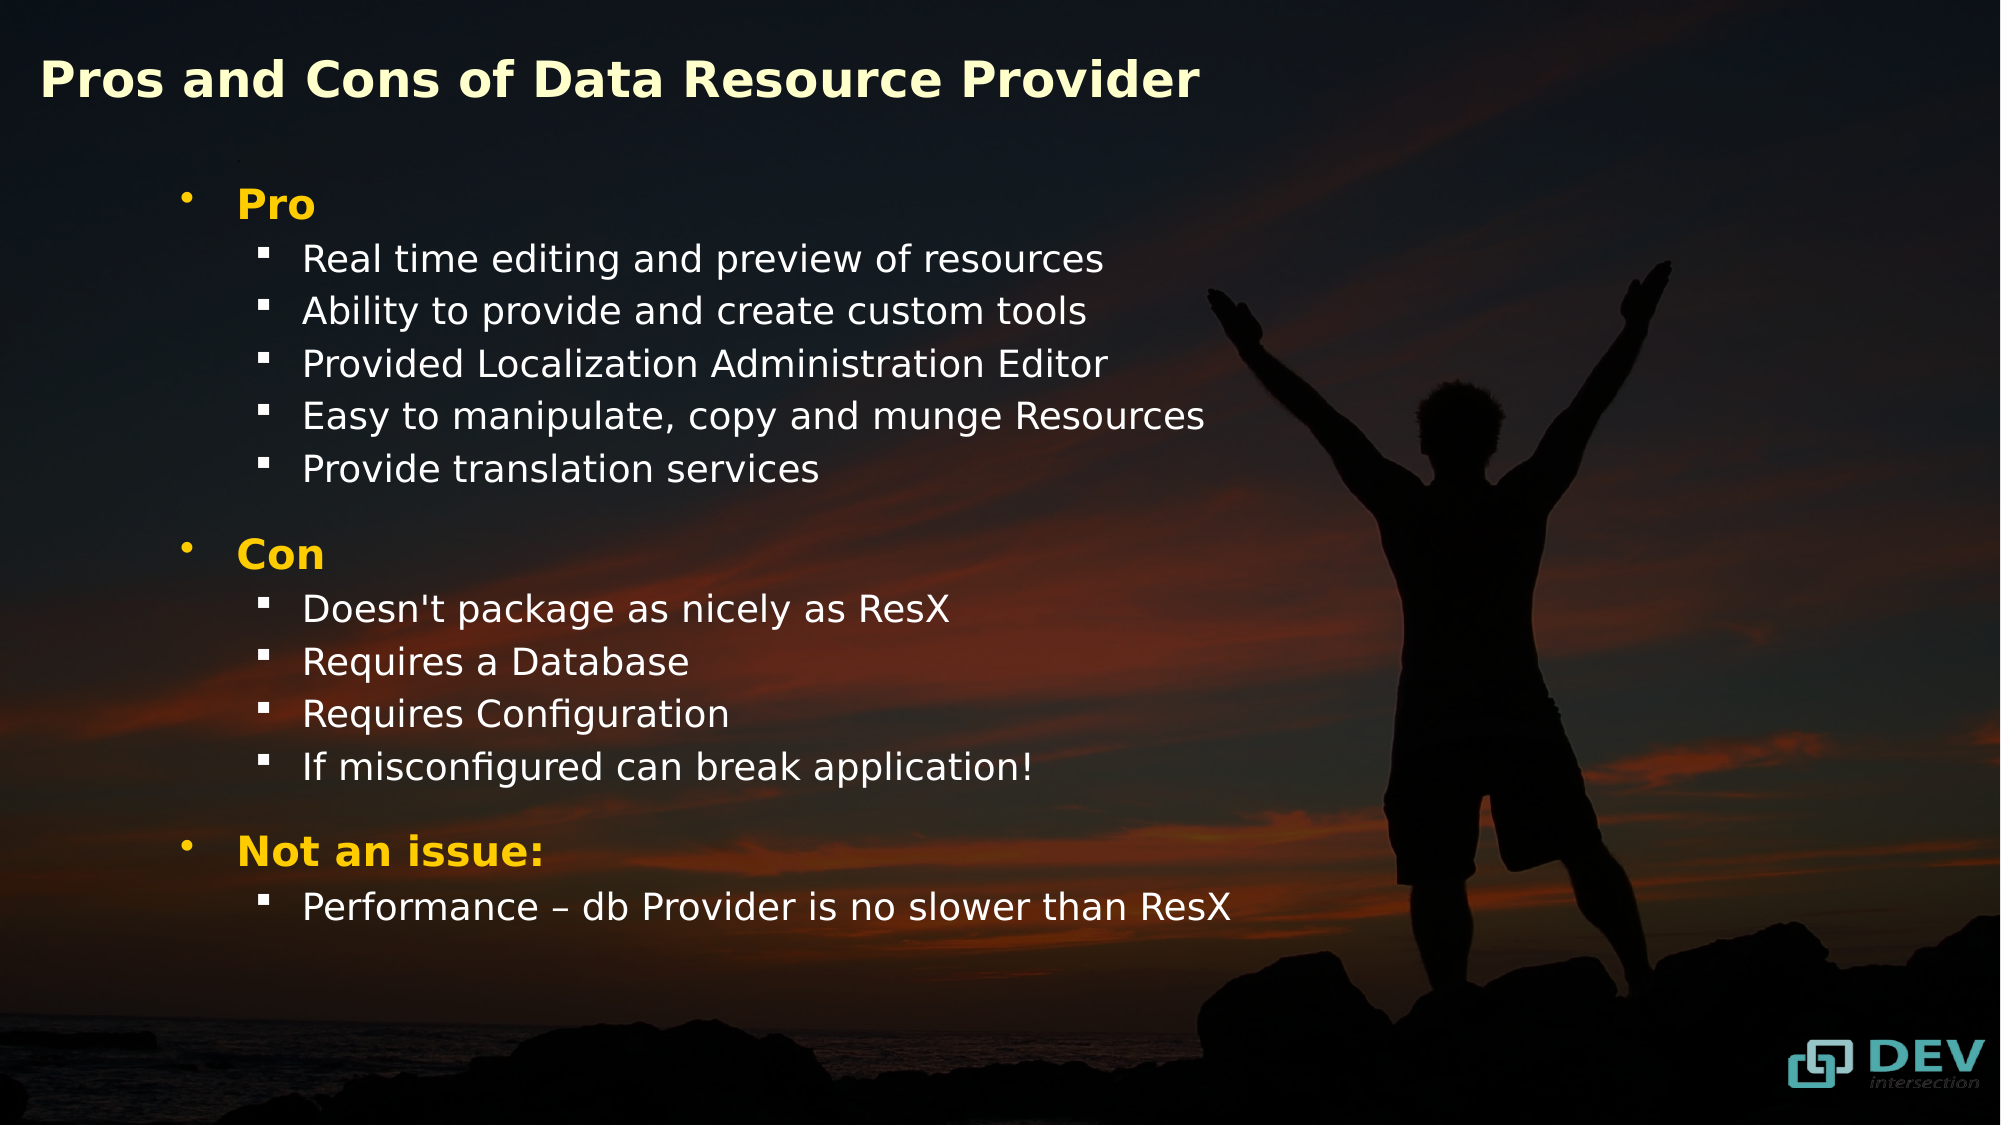

# Pros and Cons of Data Resource Provider
Pro
Real time editing and preview of resources
Ability to provide and create custom tools
Provided Localization Administration Editor
Easy to manipulate, copy and munge Resources
Provide translation services
Con
Doesn't package as nicely as ResX
Requires a Database
Requires Configuration
If misconfigured can break application!
Not an issue:
Performance – db Provider is no slower than ResX